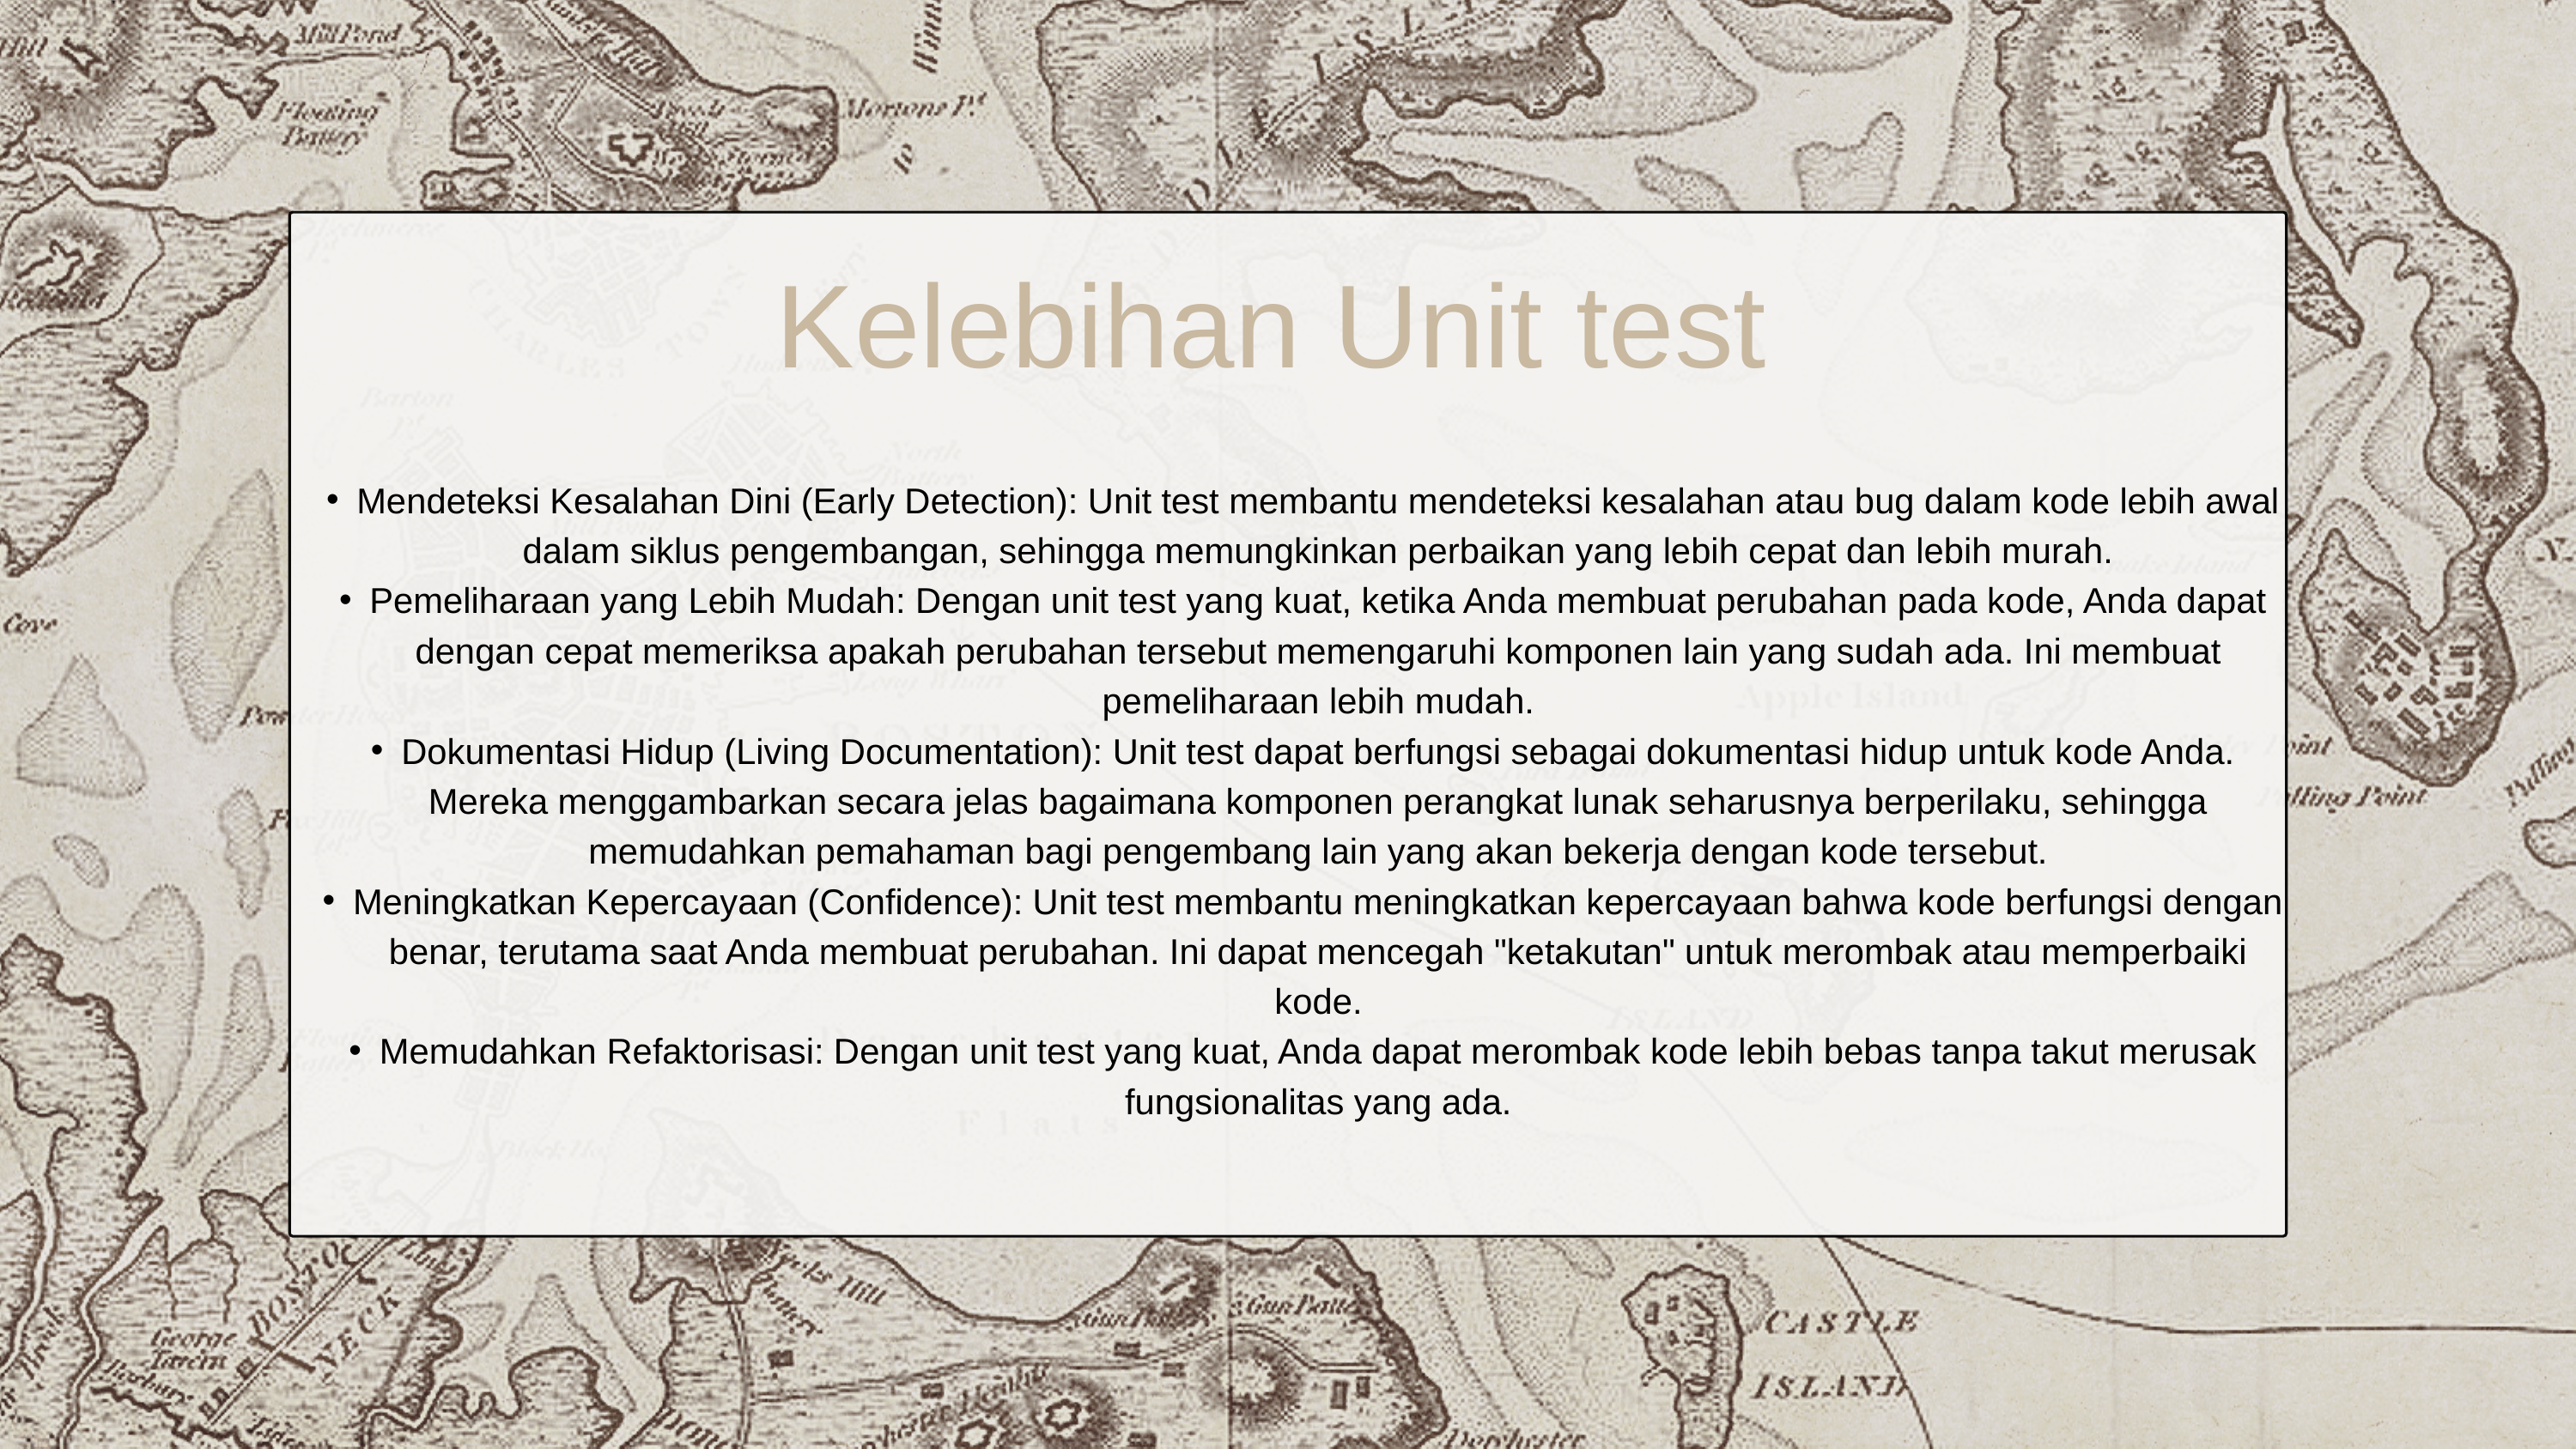

Kelebihan Unit test
Mendeteksi Kesalahan Dini (Early Detection): Unit test membantu mendeteksi kesalahan atau bug dalam kode lebih awal dalam siklus pengembangan, sehingga memungkinkan perbaikan yang lebih cepat dan lebih murah.
Pemeliharaan yang Lebih Mudah: Dengan unit test yang kuat, ketika Anda membuat perubahan pada kode, Anda dapat dengan cepat memeriksa apakah perubahan tersebut memengaruhi komponen lain yang sudah ada. Ini membuat pemeliharaan lebih mudah.
Dokumentasi Hidup (Living Documentation): Unit test dapat berfungsi sebagai dokumentasi hidup untuk kode Anda. Mereka menggambarkan secara jelas bagaimana komponen perangkat lunak seharusnya berperilaku, sehingga memudahkan pemahaman bagi pengembang lain yang akan bekerja dengan kode tersebut.
Meningkatkan Kepercayaan (Confidence): Unit test membantu meningkatkan kepercayaan bahwa kode berfungsi dengan benar, terutama saat Anda membuat perubahan. Ini dapat mencegah "ketakutan" untuk merombak atau memperbaiki kode.
Memudahkan Refaktorisasi: Dengan unit test yang kuat, Anda dapat merombak kode lebih bebas tanpa takut merusak fungsionalitas yang ada.